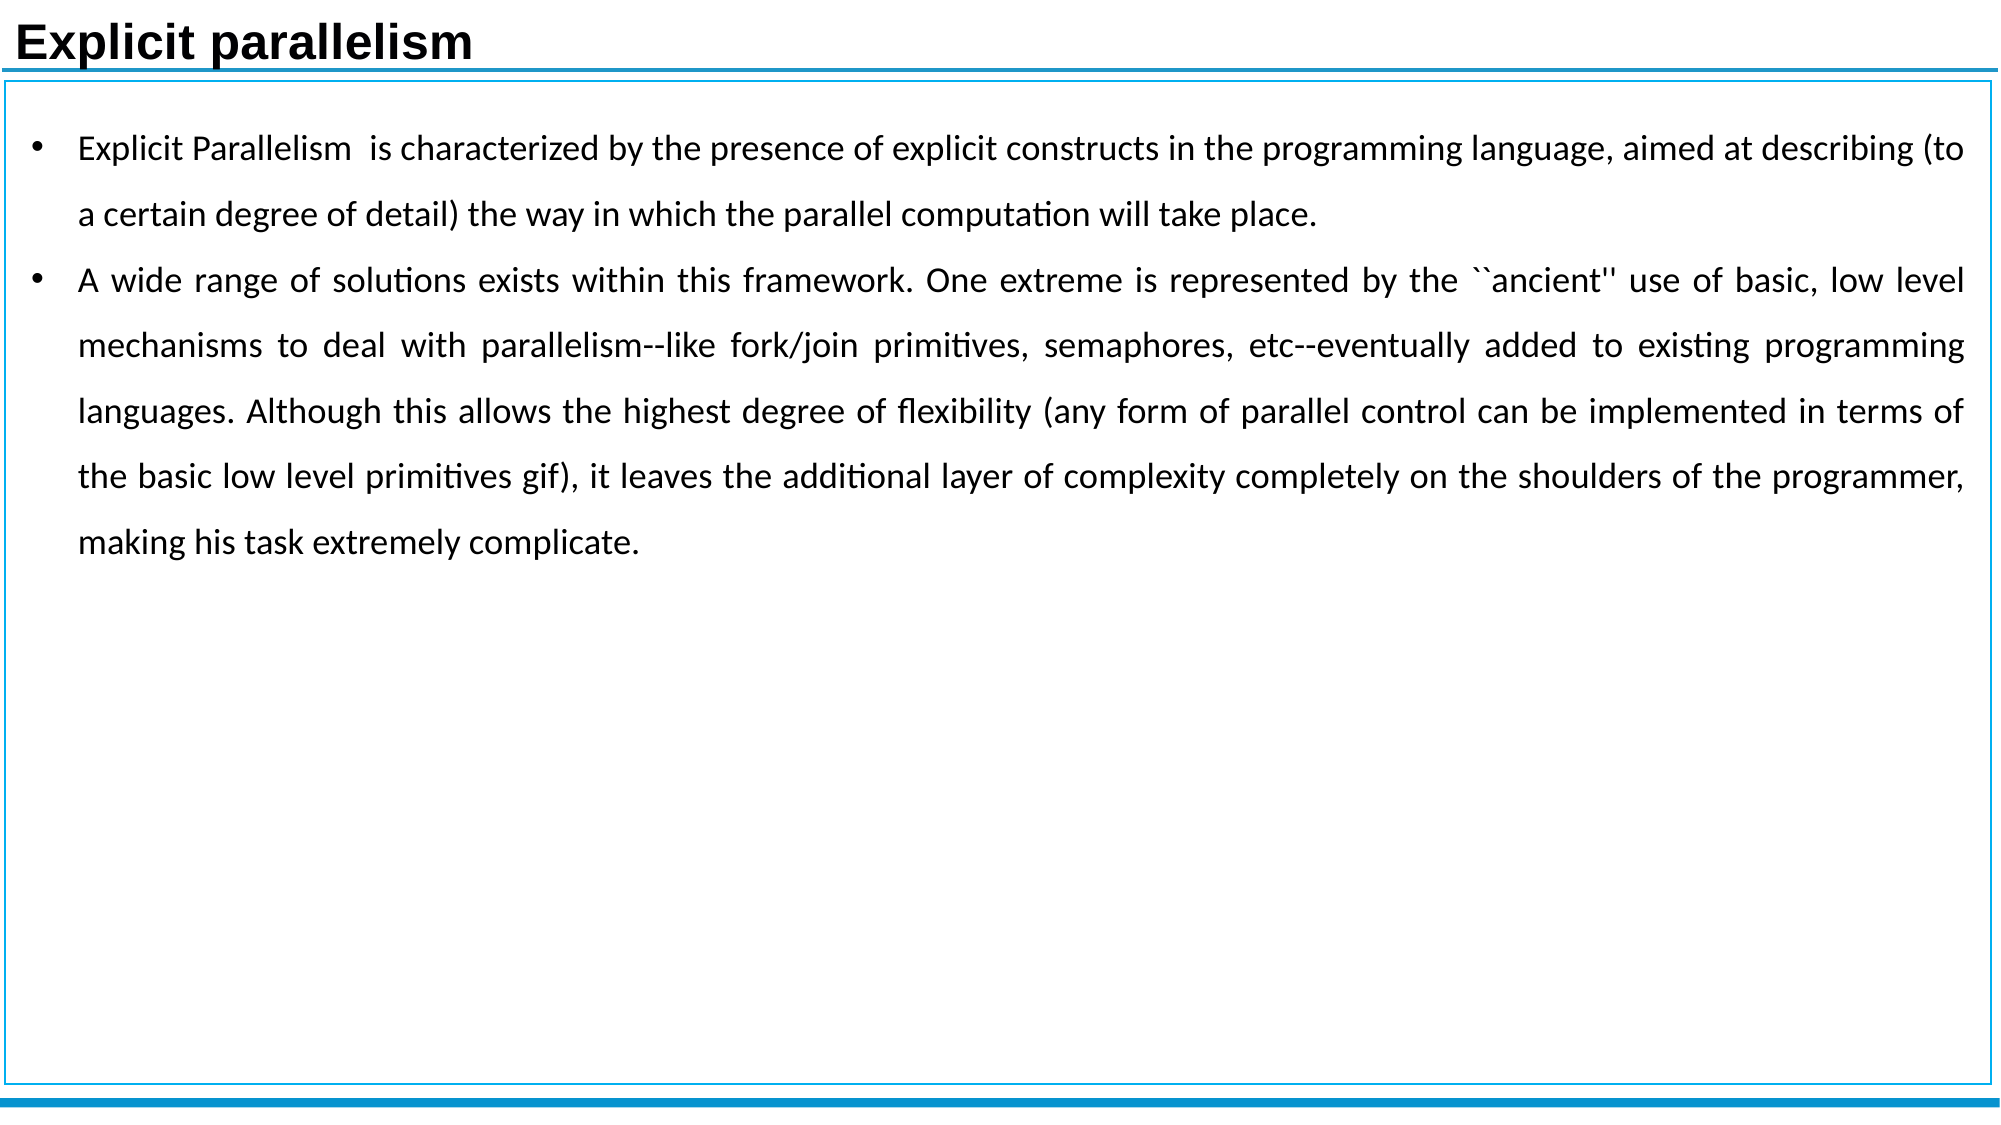

Explicit parallelism

Explicit Parallelism  is characterized by the presence of explicit constructs in the programming language, aimed at describing (to a certain degree of detail) the way in which the parallel computation will take place.
A wide range of solutions exists within this framework. One extreme is represented by the ``ancient'' use of basic, low level mechanisms to deal with parallelism--like fork/join primitives, semaphores, etc--eventually added to existing programming languages. Although this allows the highest degree of flexibility (any form of parallel control can be implemented in terms of the basic low level primitives gif), it leaves the additional layer of complexity completely on the shoulders of the programmer, making his task extremely complicate.